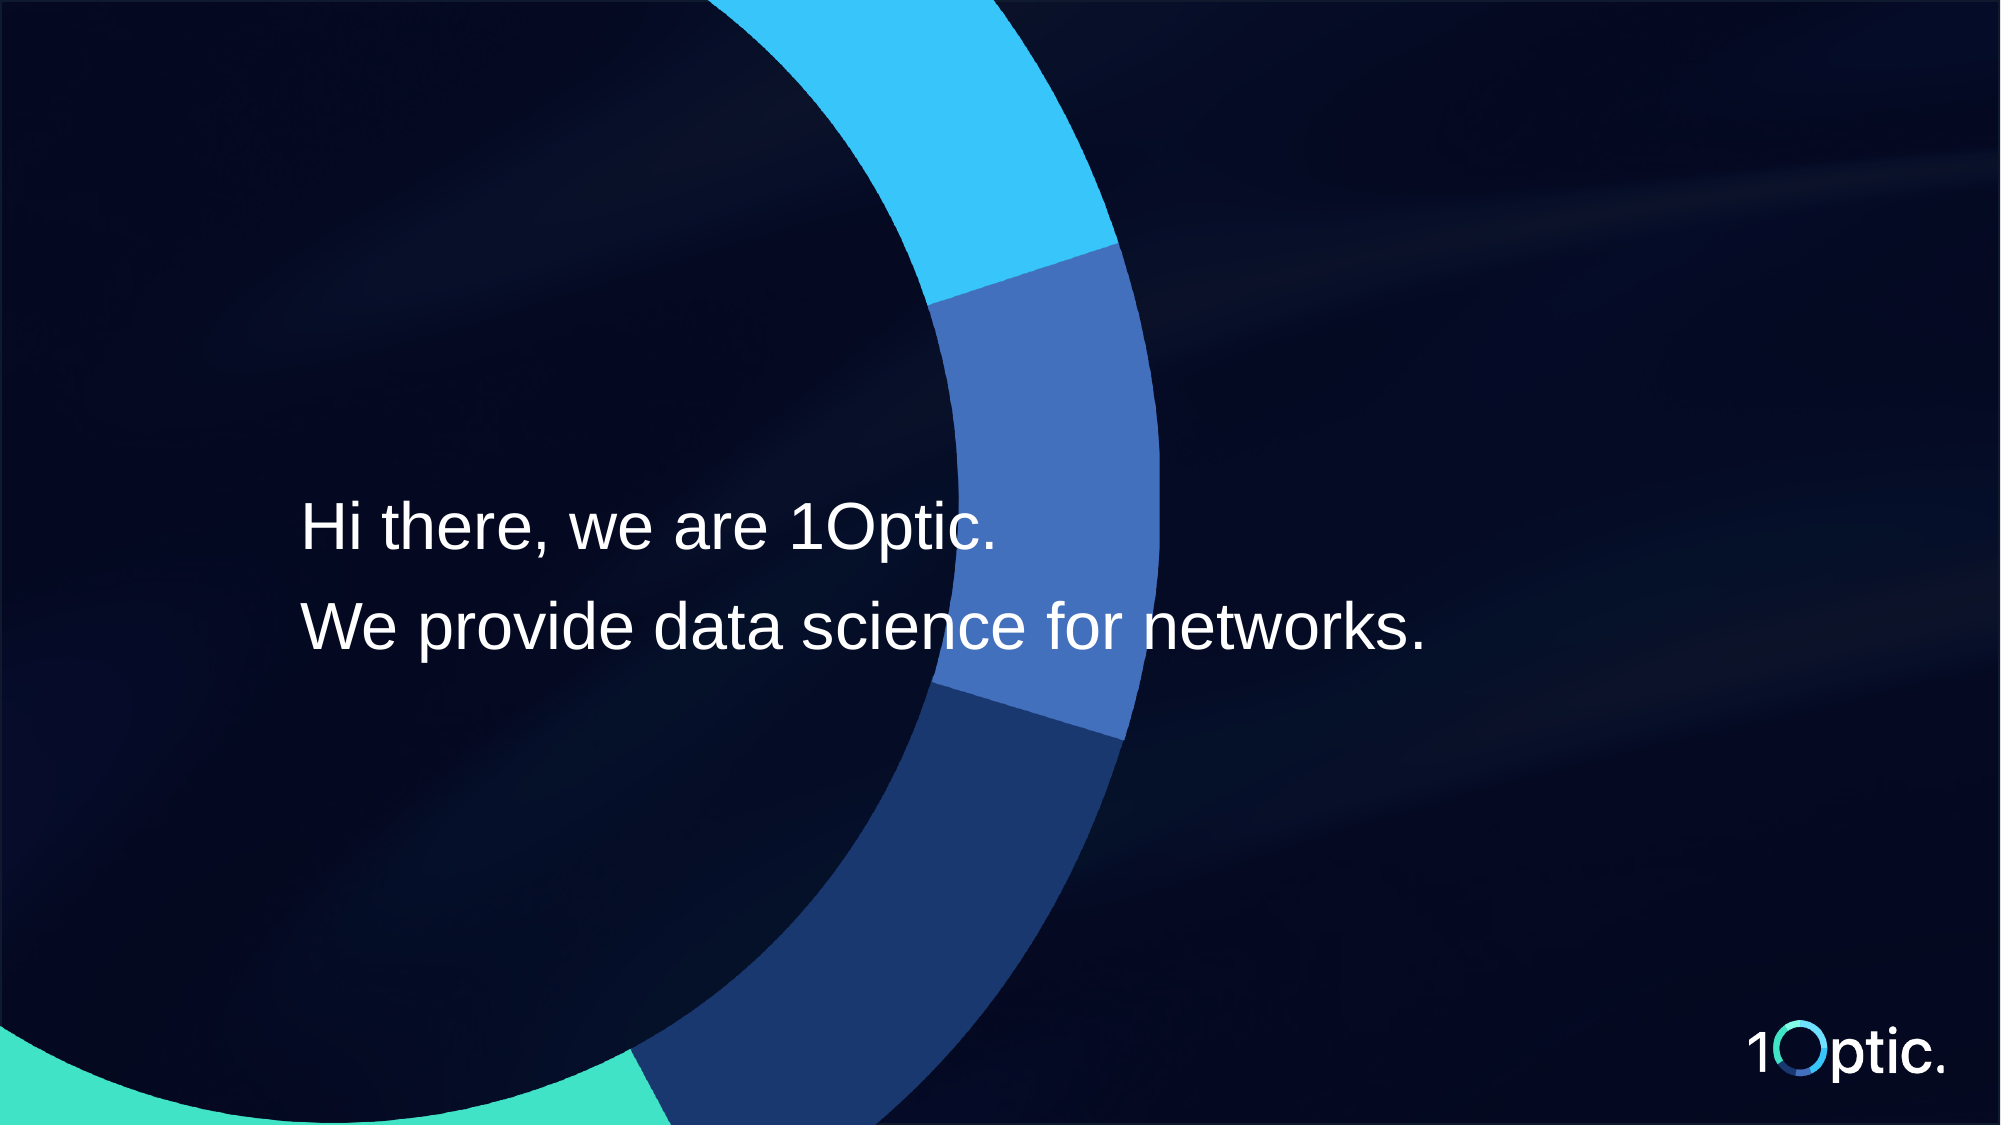

# Hi there, we are 1Optic. We provide data science for networks.